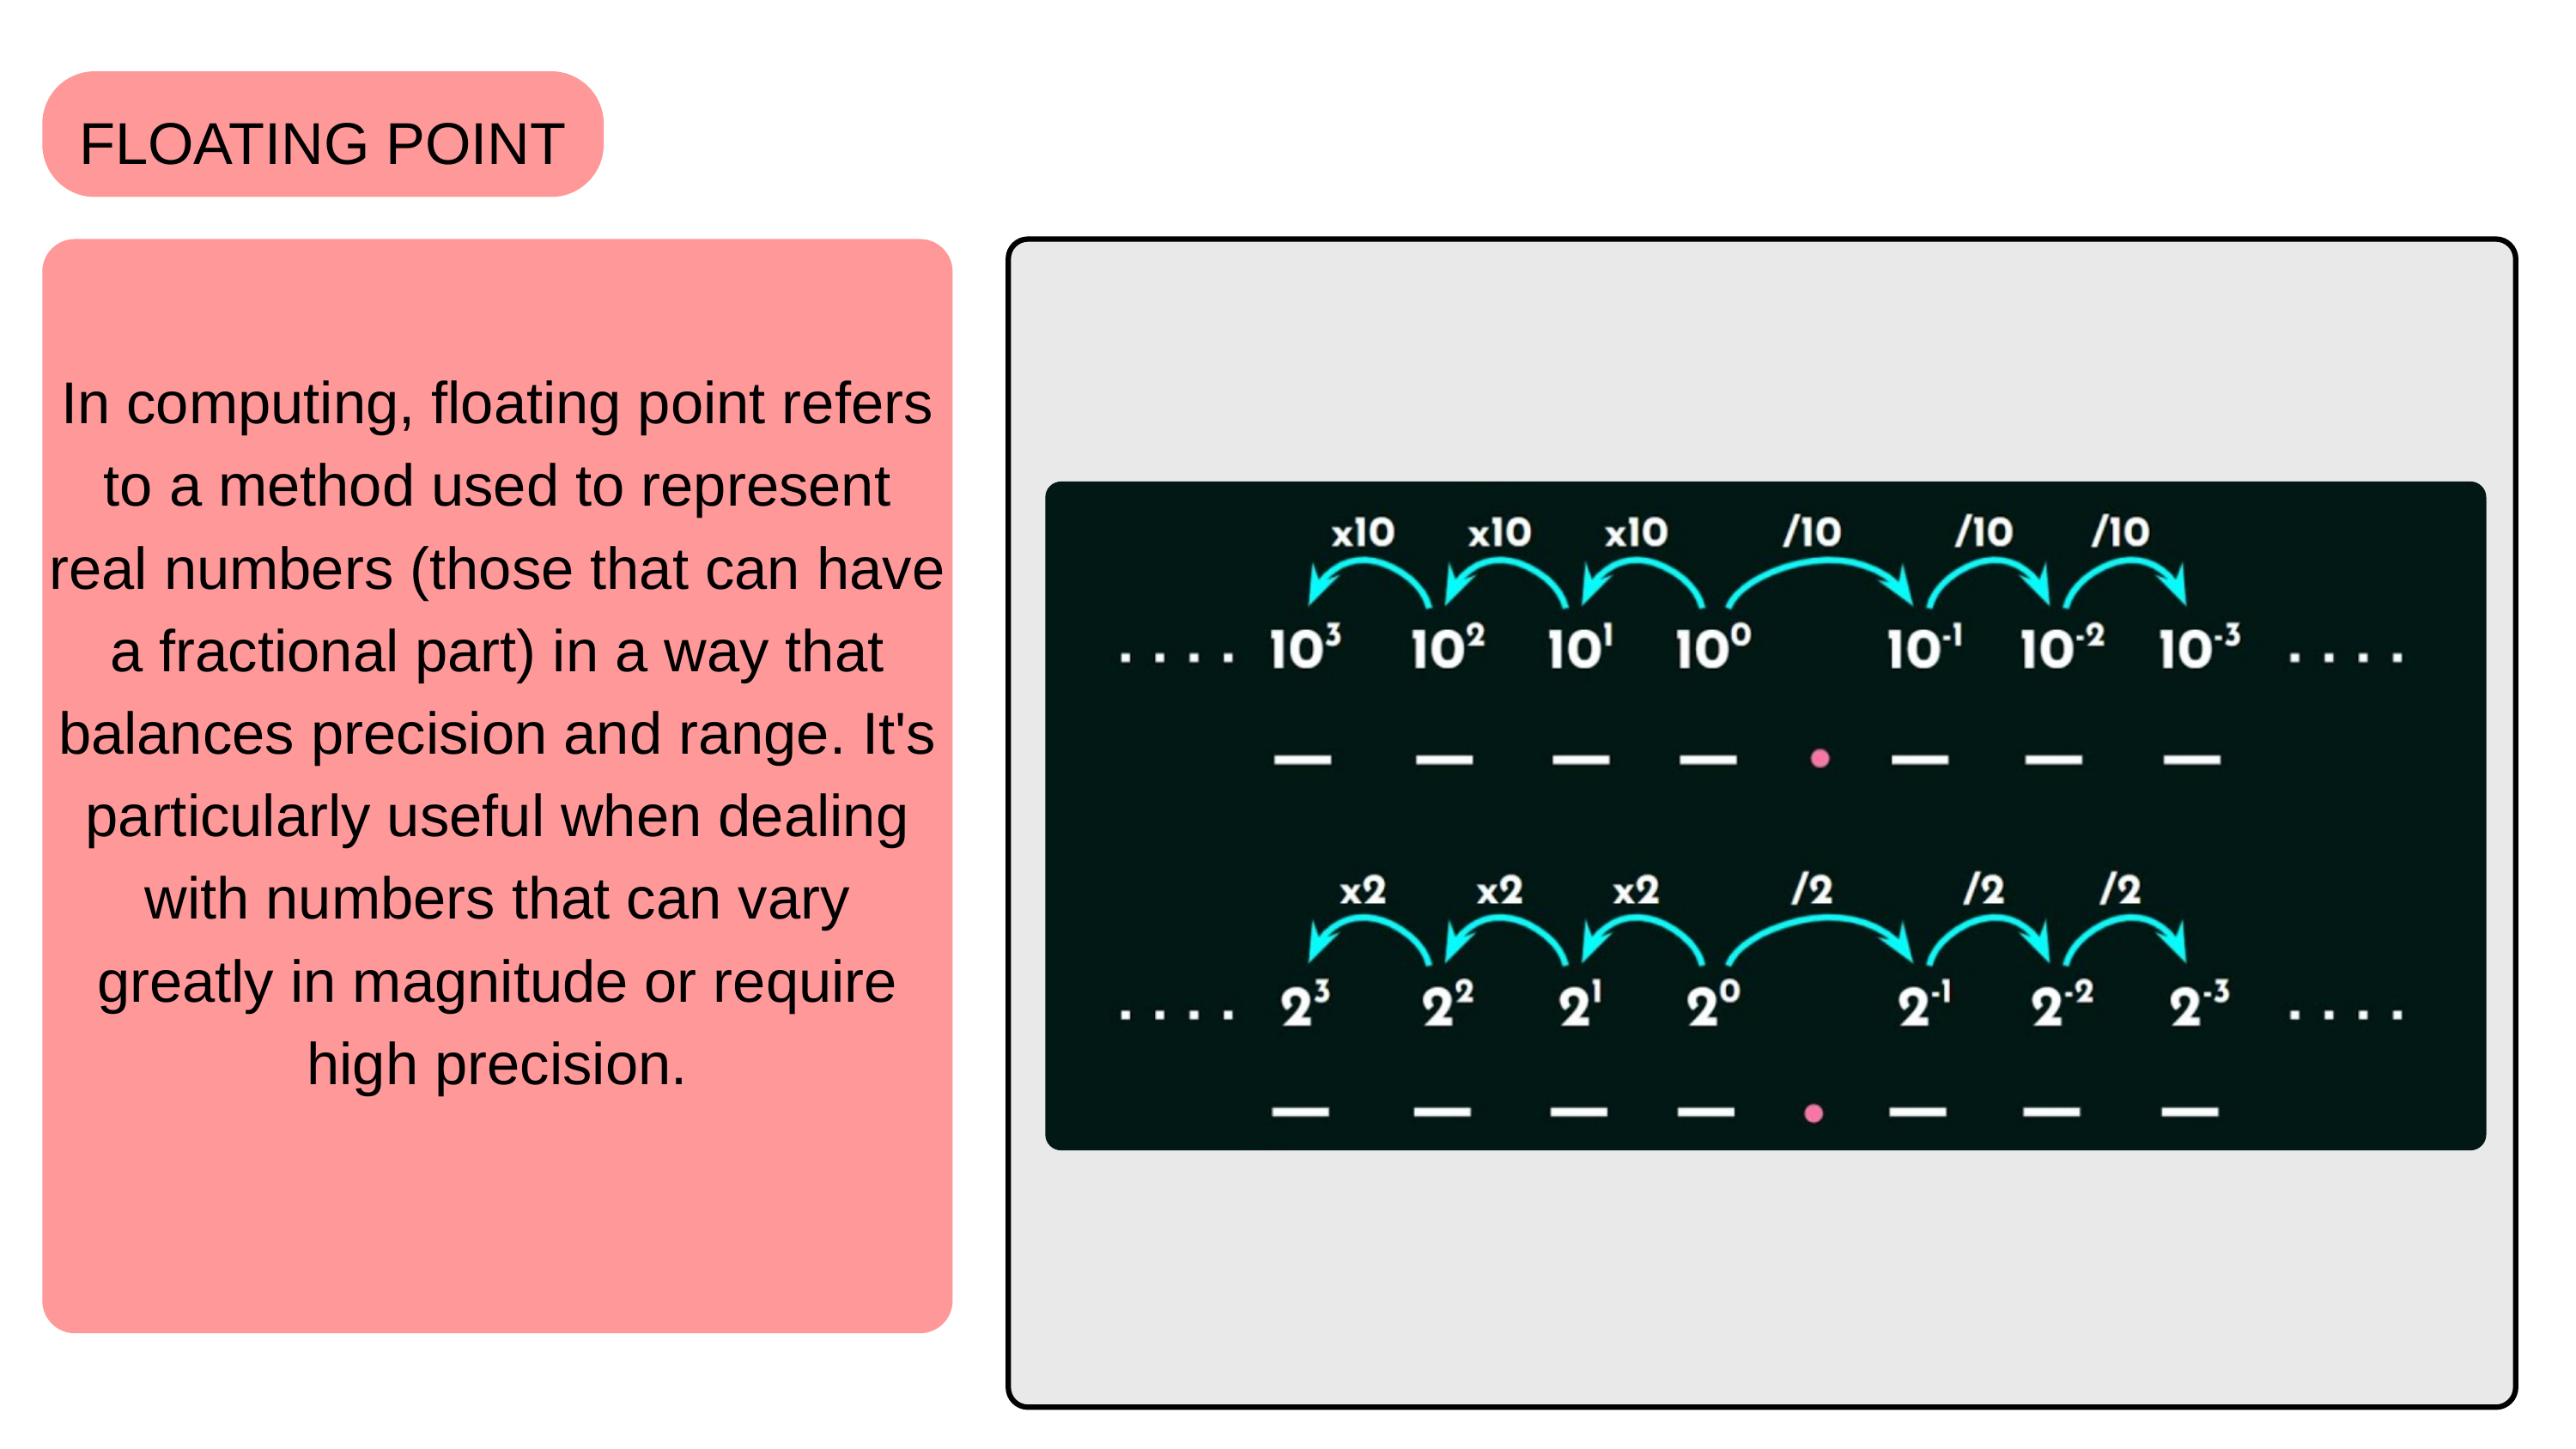

FLOATING POINT

In computing, floating point refers to a method used to represent real numbers (those that can have a fractional part) in a way that balances precision and range. It's particularly useful when dealing with numbers that can vary greatly in magnitude or require high precision.